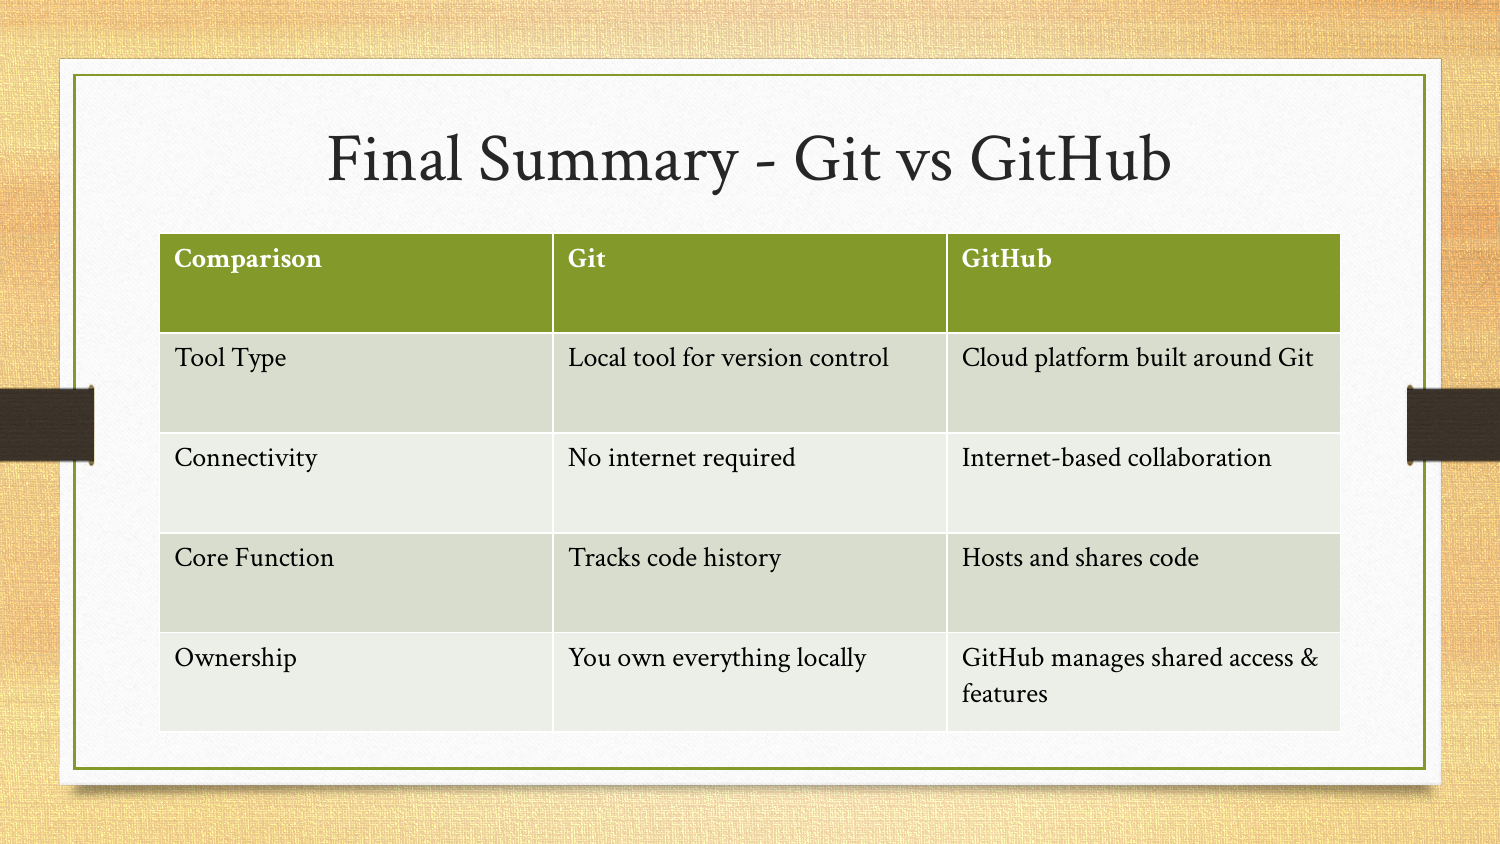

# Final Summary - Git vs GitHub
| Comparison | Git | GitHub |
| --- | --- | --- |
| Tool Type | Local tool for version control | Cloud platform built around Git |
| Connectivity | No internet required | Internet-based collaboration |
| Core Function | Tracks code history | Hosts and shares code |
| Ownership | You own everything locally | GitHub manages shared access & features |